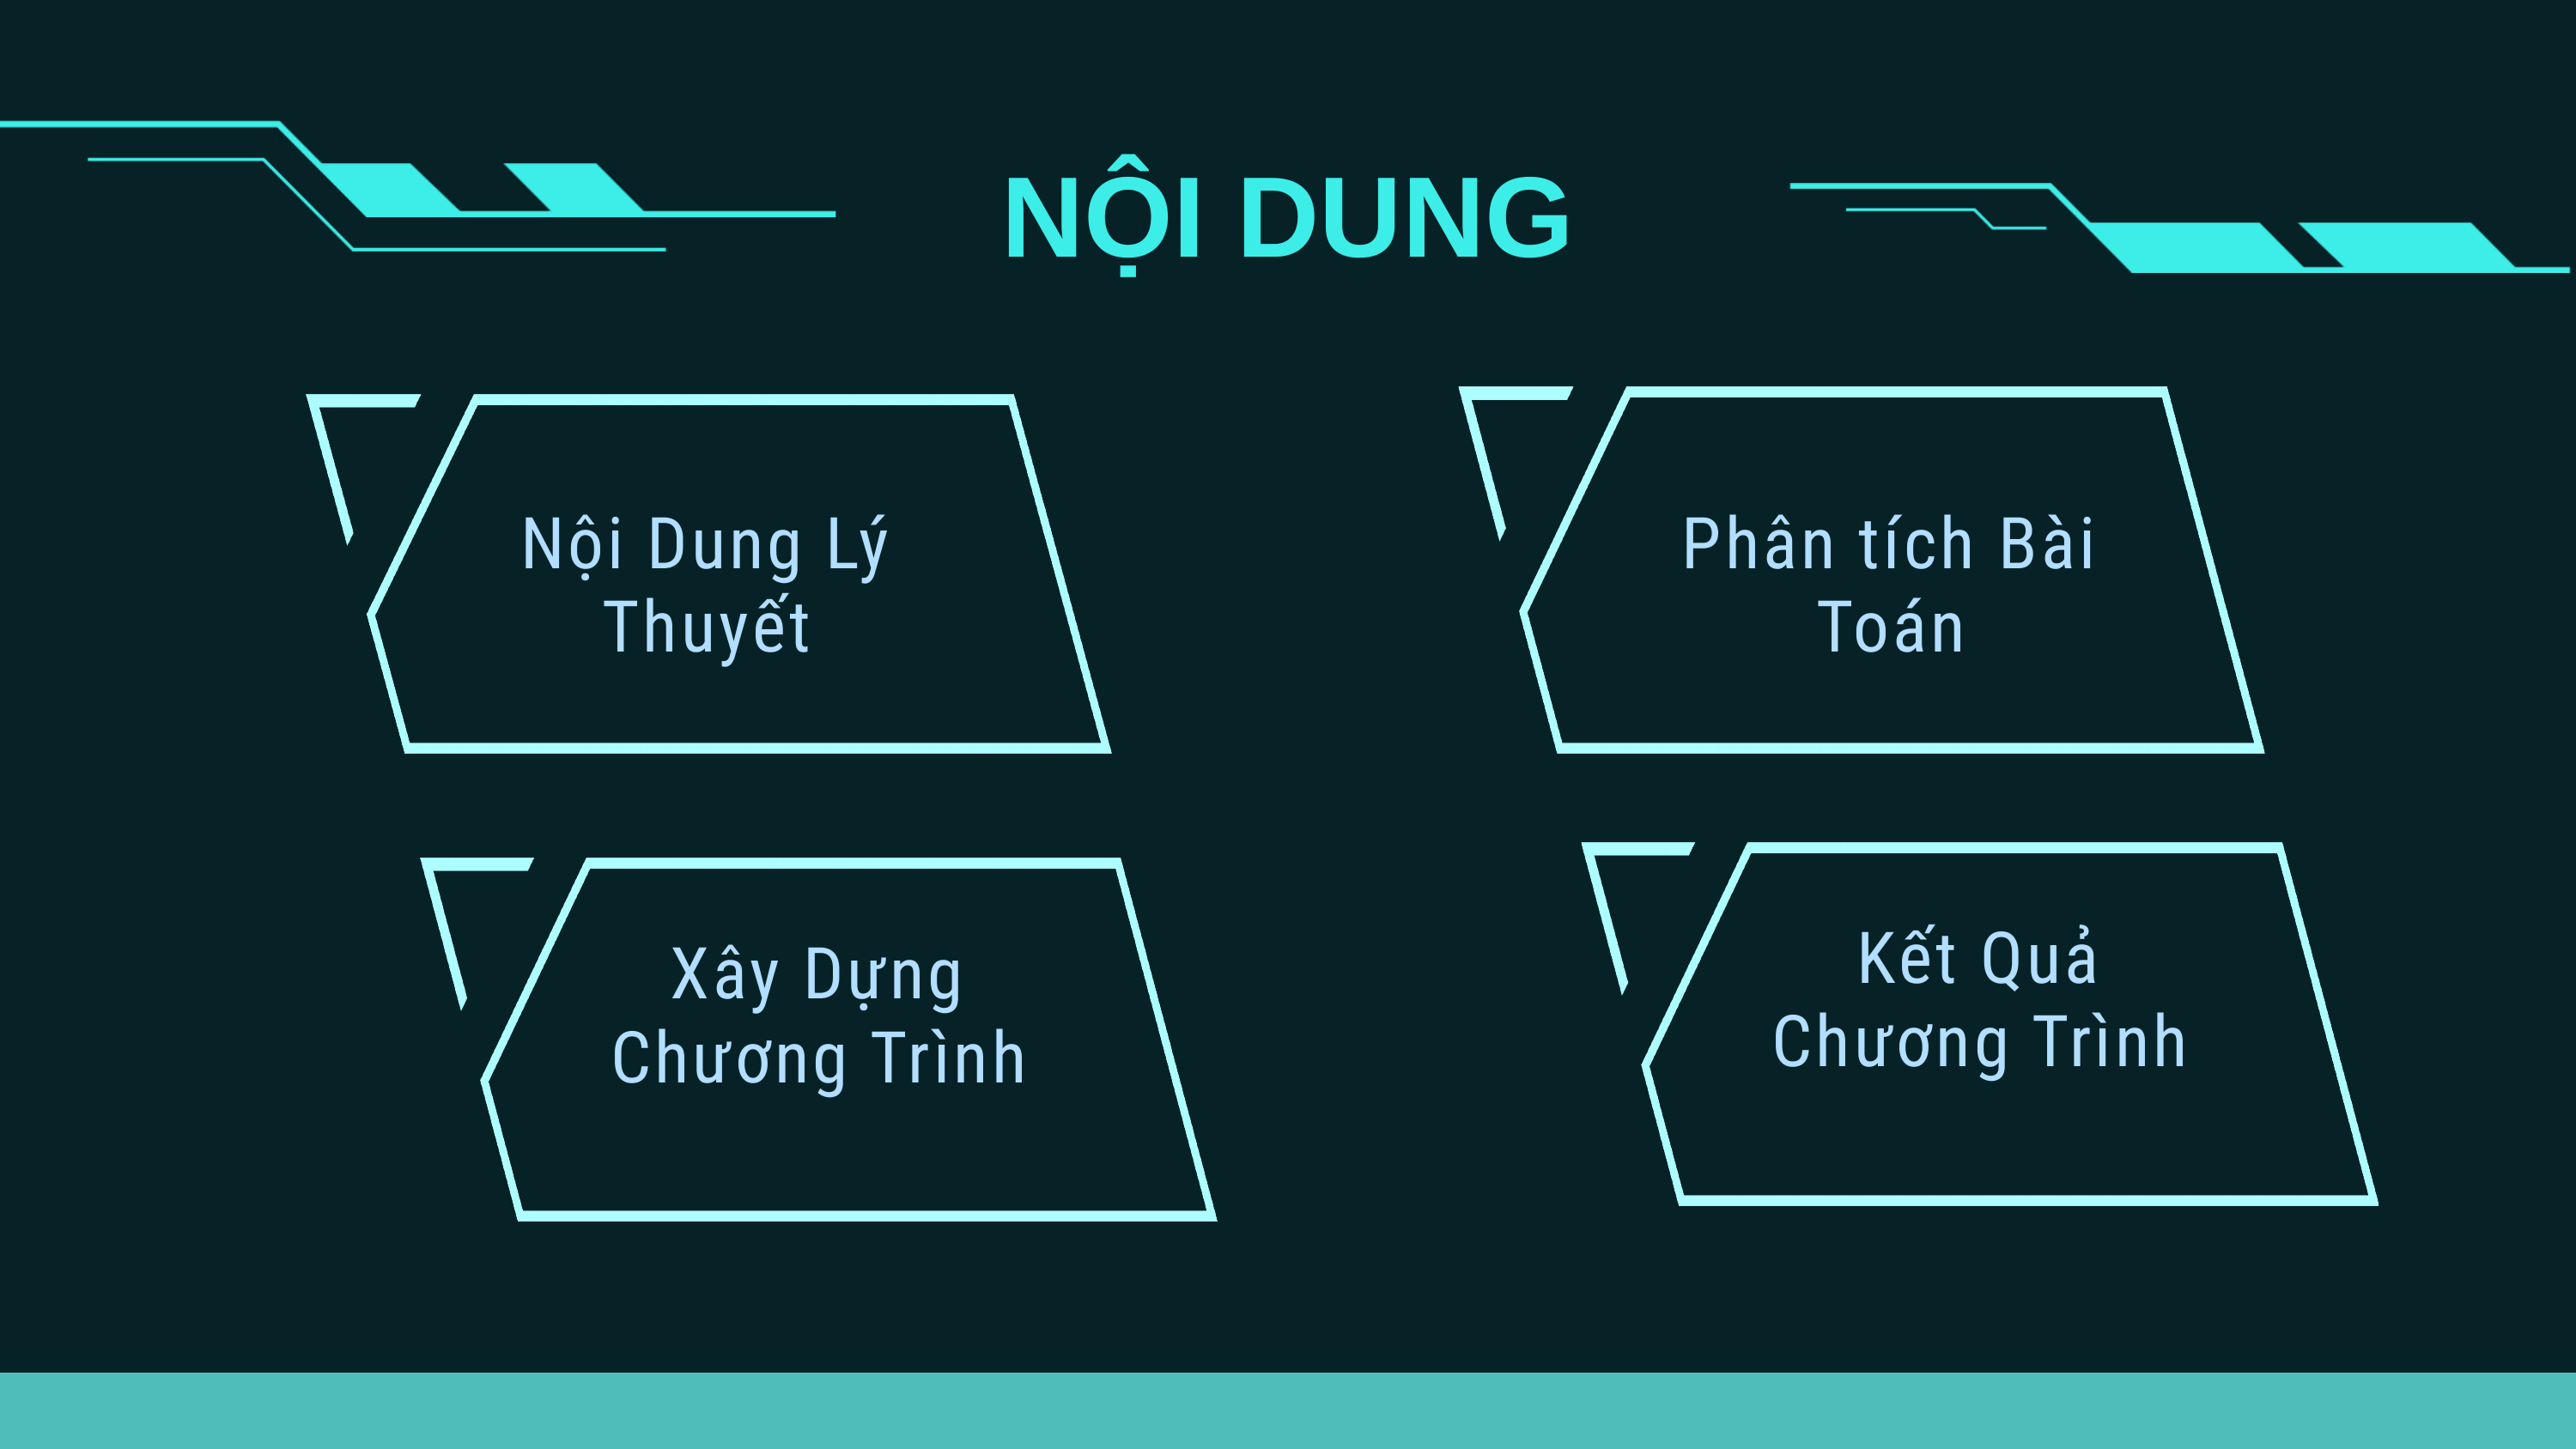

NỘI DUNG

Nội Dung Lý Thuyết
Phân tích Bài Toán

Kết Quả Chương Trình
Xây Dựng Chương Trình